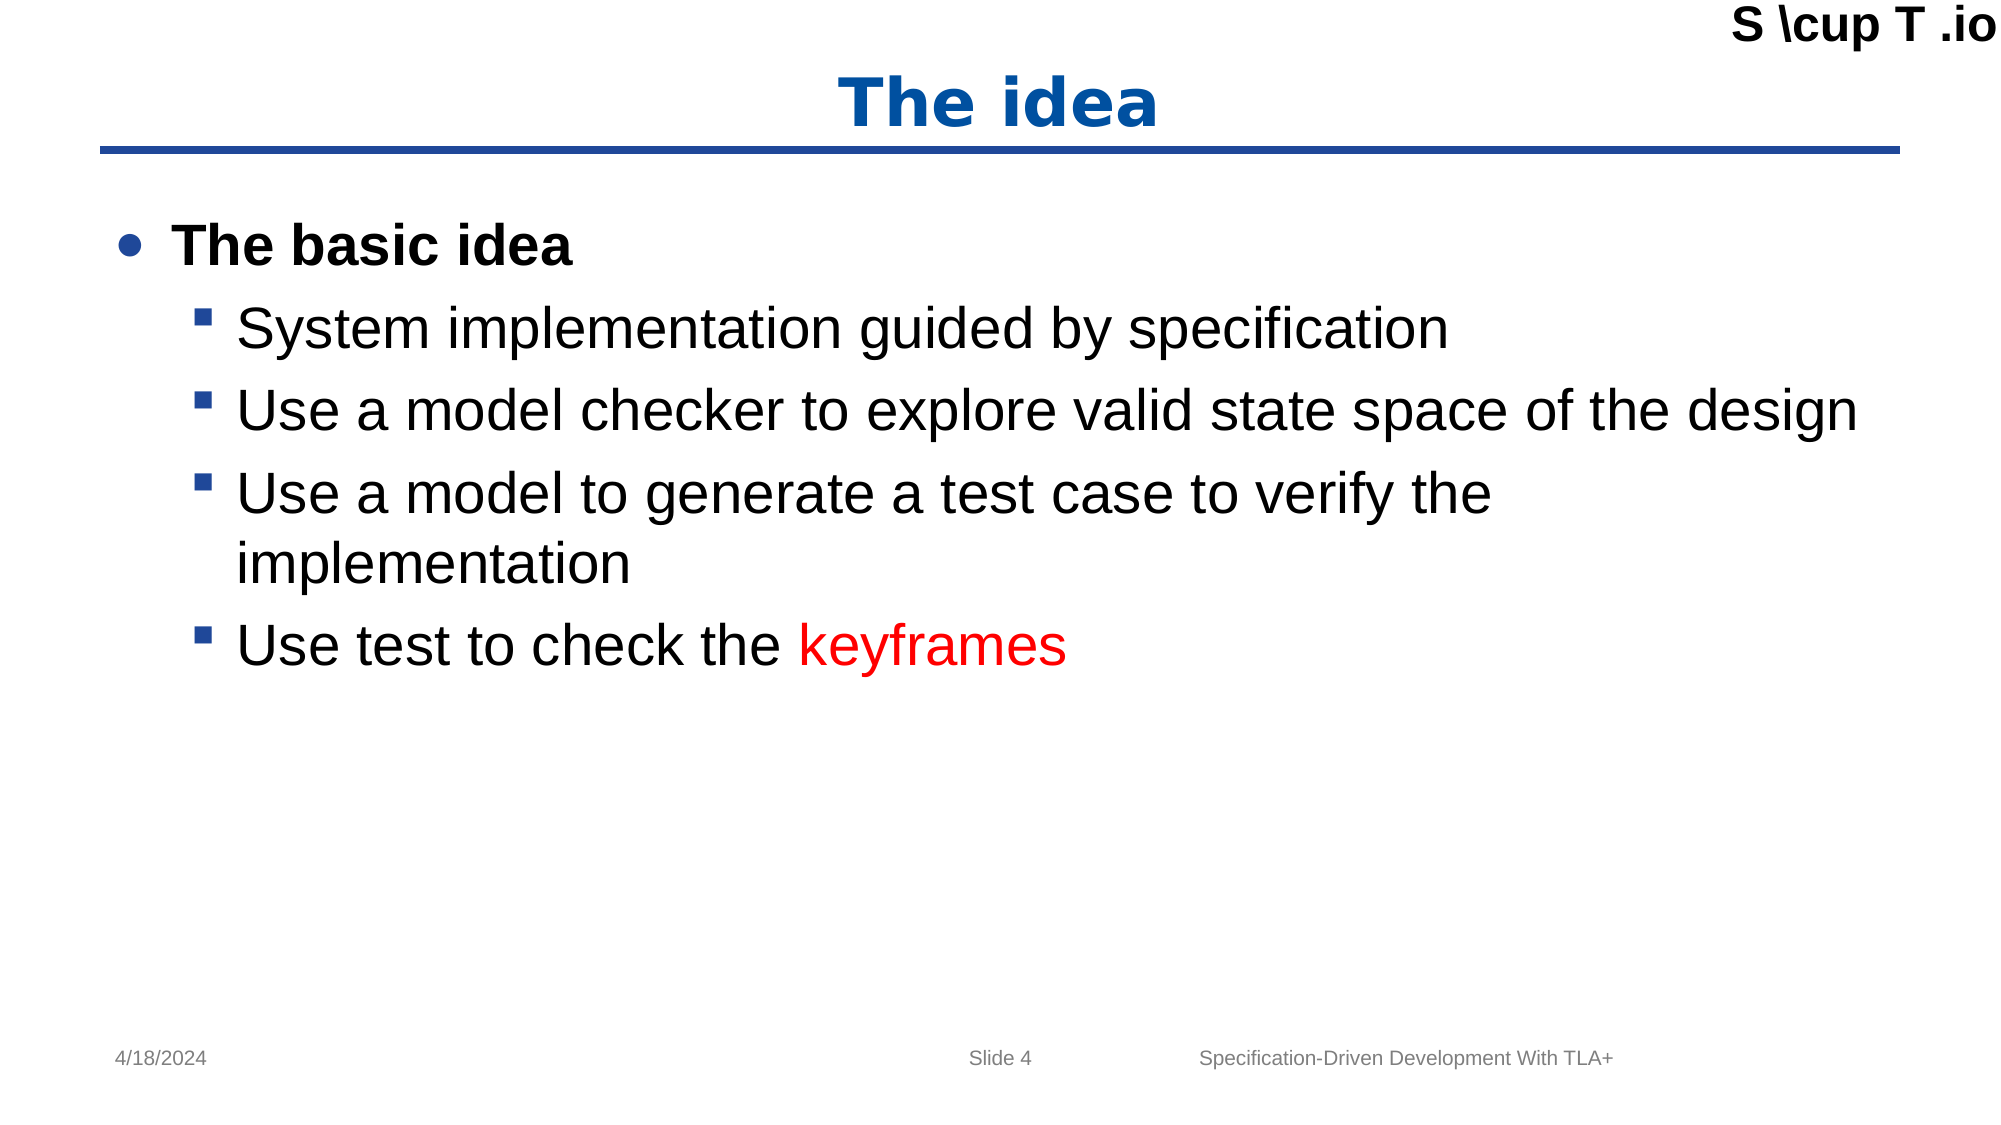

# The idea
The basic idea
System implementation guided by specification
Use a model checker to explore valid state space of the design
Use a model to generate a test case to verify the implementation
Use test to check the keyframes

Slide 4
Specification-Driven Development With TLA+
4/18/2024